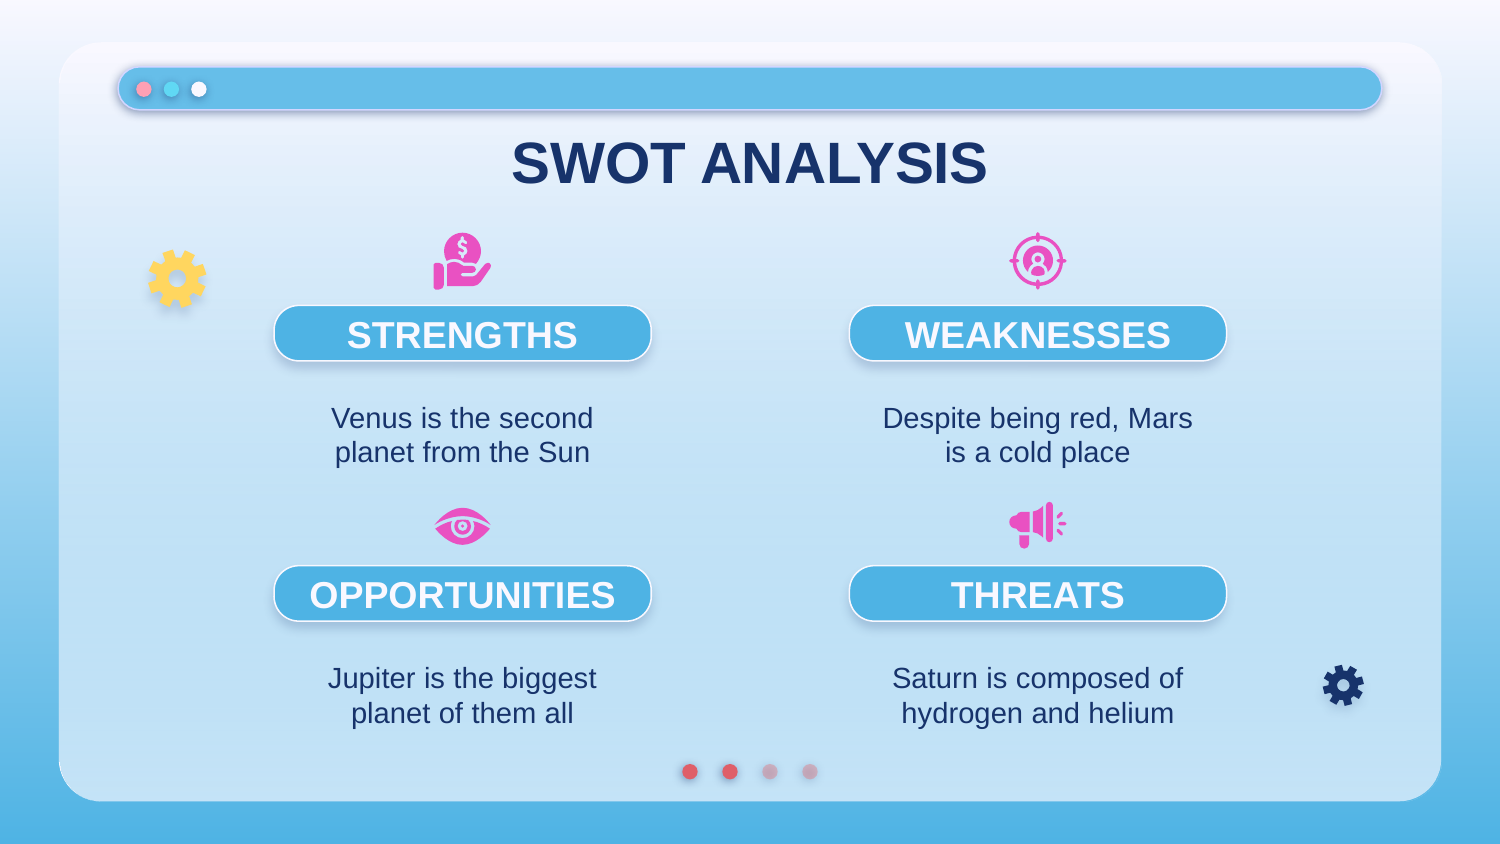

# SWOT ANALYSIS

STRENGTHS
WEAKNESSES
Venus is the second planet from the Sun
Despite being red, Mars is a cold place

OPPORTUNITIES
THREATS
Jupiter is the biggest planet of them all
Saturn is composed of hydrogen and helium